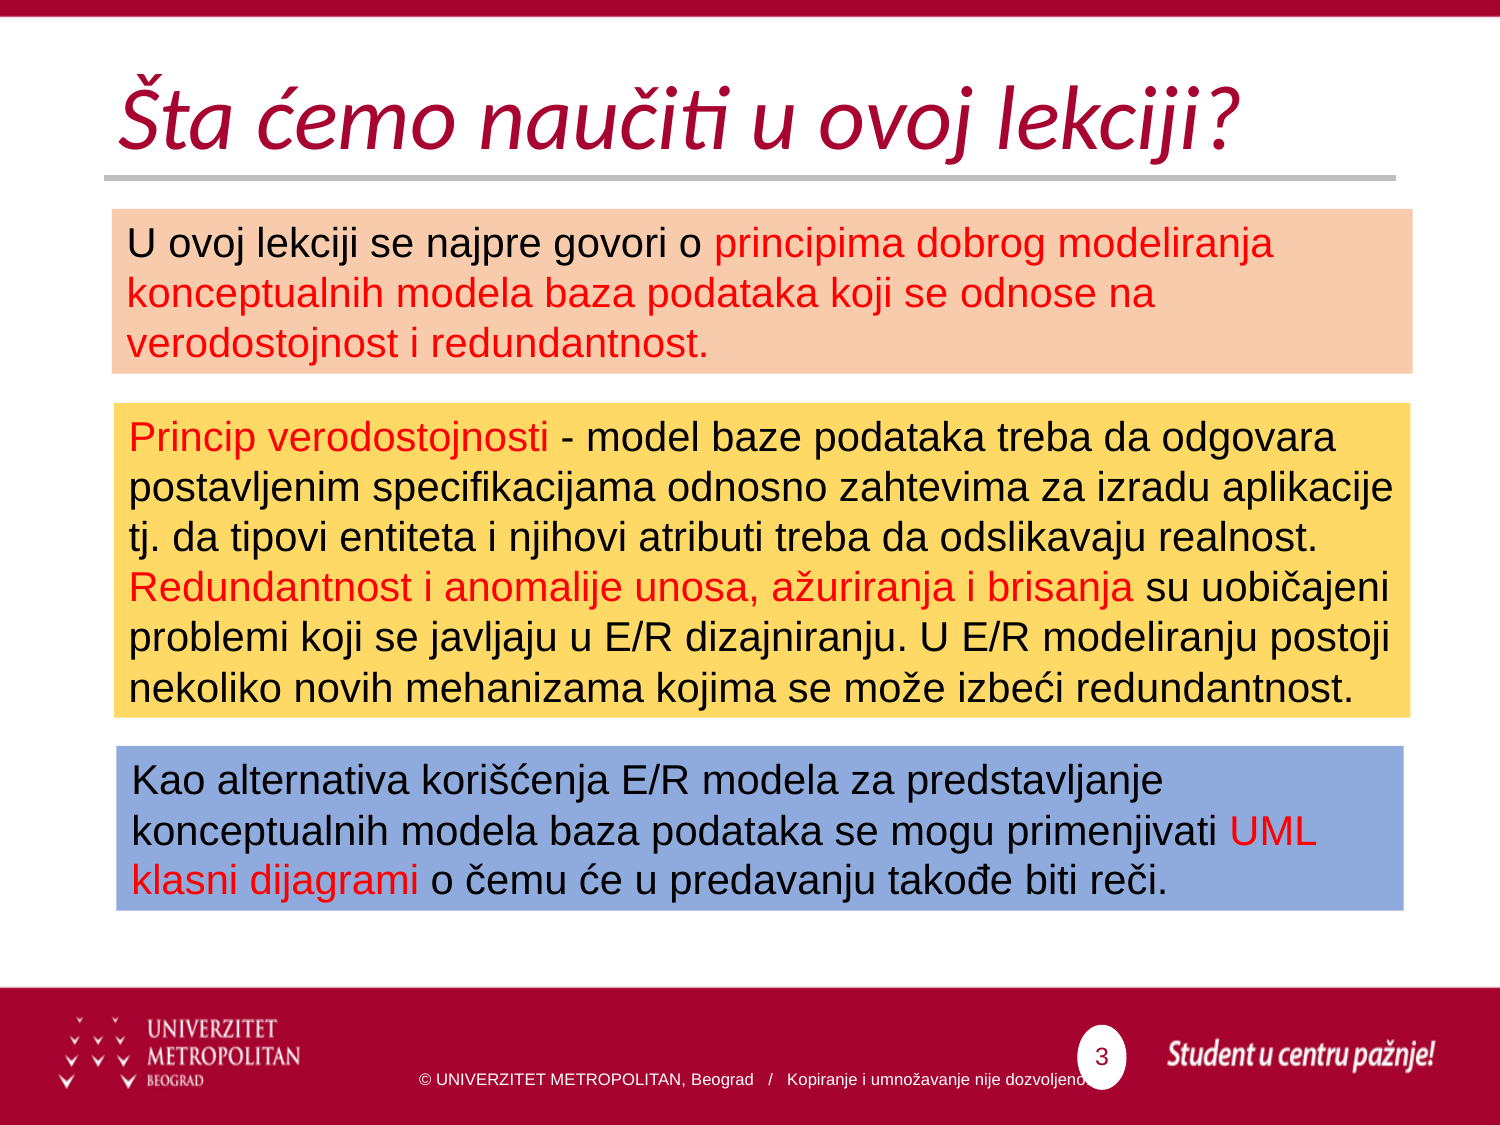

# Šta ćemo naučiti u ovoj lekciji?
U ovoj lekciji se najpre govori o principima dobrog modeliranja konceptualnih modela baza podataka koji se odnose na verodostojnost i redundantnost.
Princip verodostojnosti - model baze podataka treba da odgovara postavljenim specifikacijama odnosno zahtevima za izradu aplikacije tj. da tipovi entiteta i njihovi atributi treba da odslikavaju realnost.
Redundantnost i anomalije unosa, ažuriranja i brisanja su uobičajeni problemi koji se javljaju u E/R dizajniranju. U E/R modeliranju postoji nekoliko novih mehanizama kojima se može izbeći redundantnost.
Kao alternativa korišćenja E/R modela za predstavljanje konceptualnih modela baza podataka se mogu primenjivati UML klasni dijagrami o čemu će u predavanju takođe biti reči.